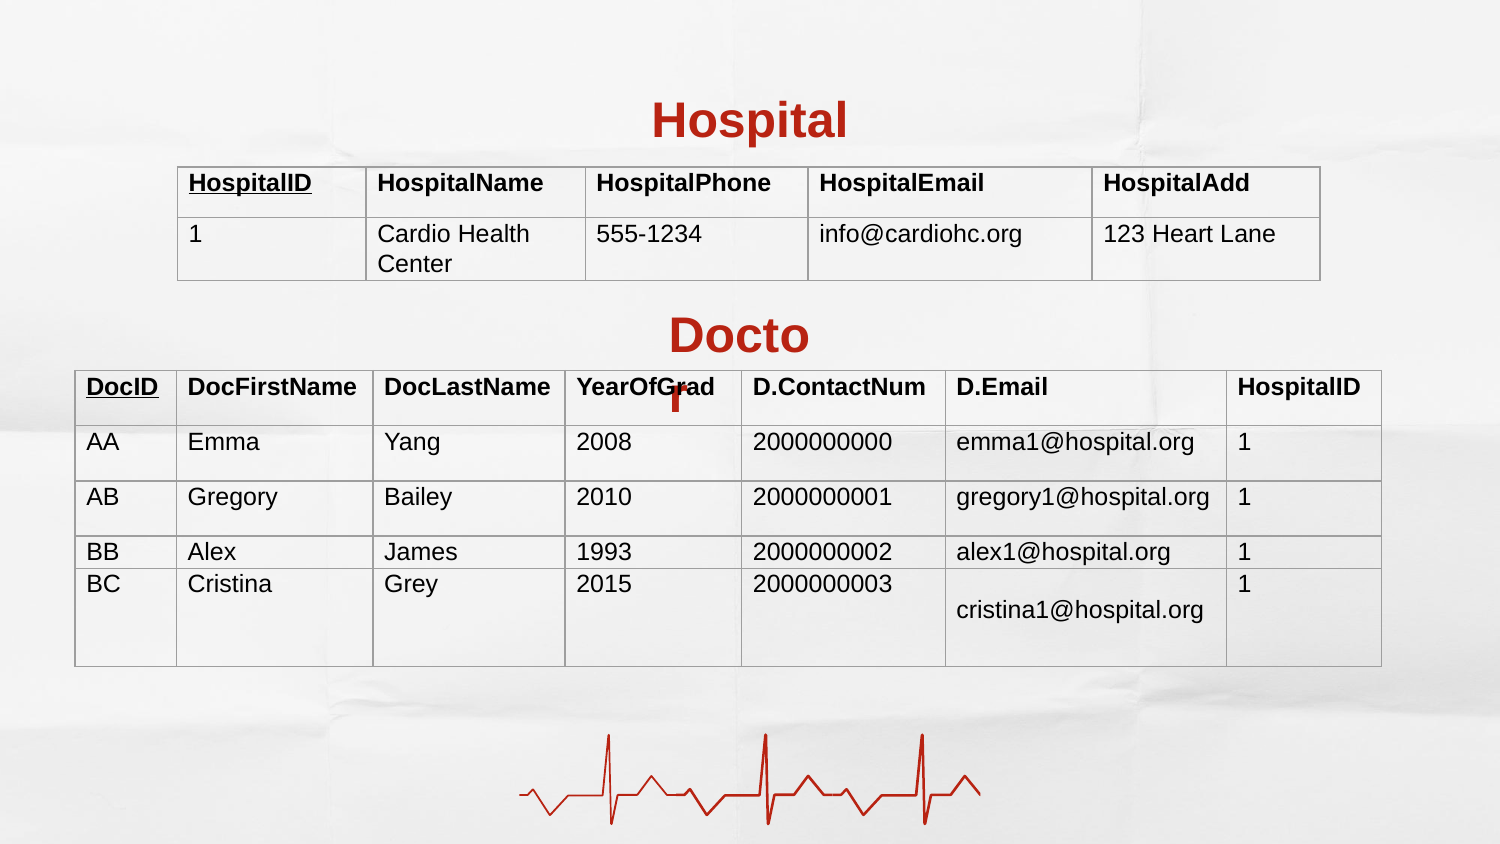

# Hospital
| HospitalID | HospitalName | HospitalPhone | HospitalEmail | HospitalAdd |
| --- | --- | --- | --- | --- |
| 1 | Cardio Health Center | 555-1234 | info@cardiohc.org | 123 Heart Lane |
Doctor

| DocID | DocFirstName | DocLastName | YearOfGrad | D.ContactNum | D.Email | HospitalID |
| --- | --- | --- | --- | --- | --- | --- |
| AA | Emma | Yang | 2008 | 2000000000 | emma1@hospital.org | 1 |
| AB | Gregory | Bailey | 2010 | 2000000001 | gregory1@hospital.org | 1 |
| BB | Alex | James | 1993 | 2000000002 | alex1@hospital.org | 1 |
| BC | Cristina | Grey | 2015 | 2000000003 | cristina1@hospital.org | 1 |